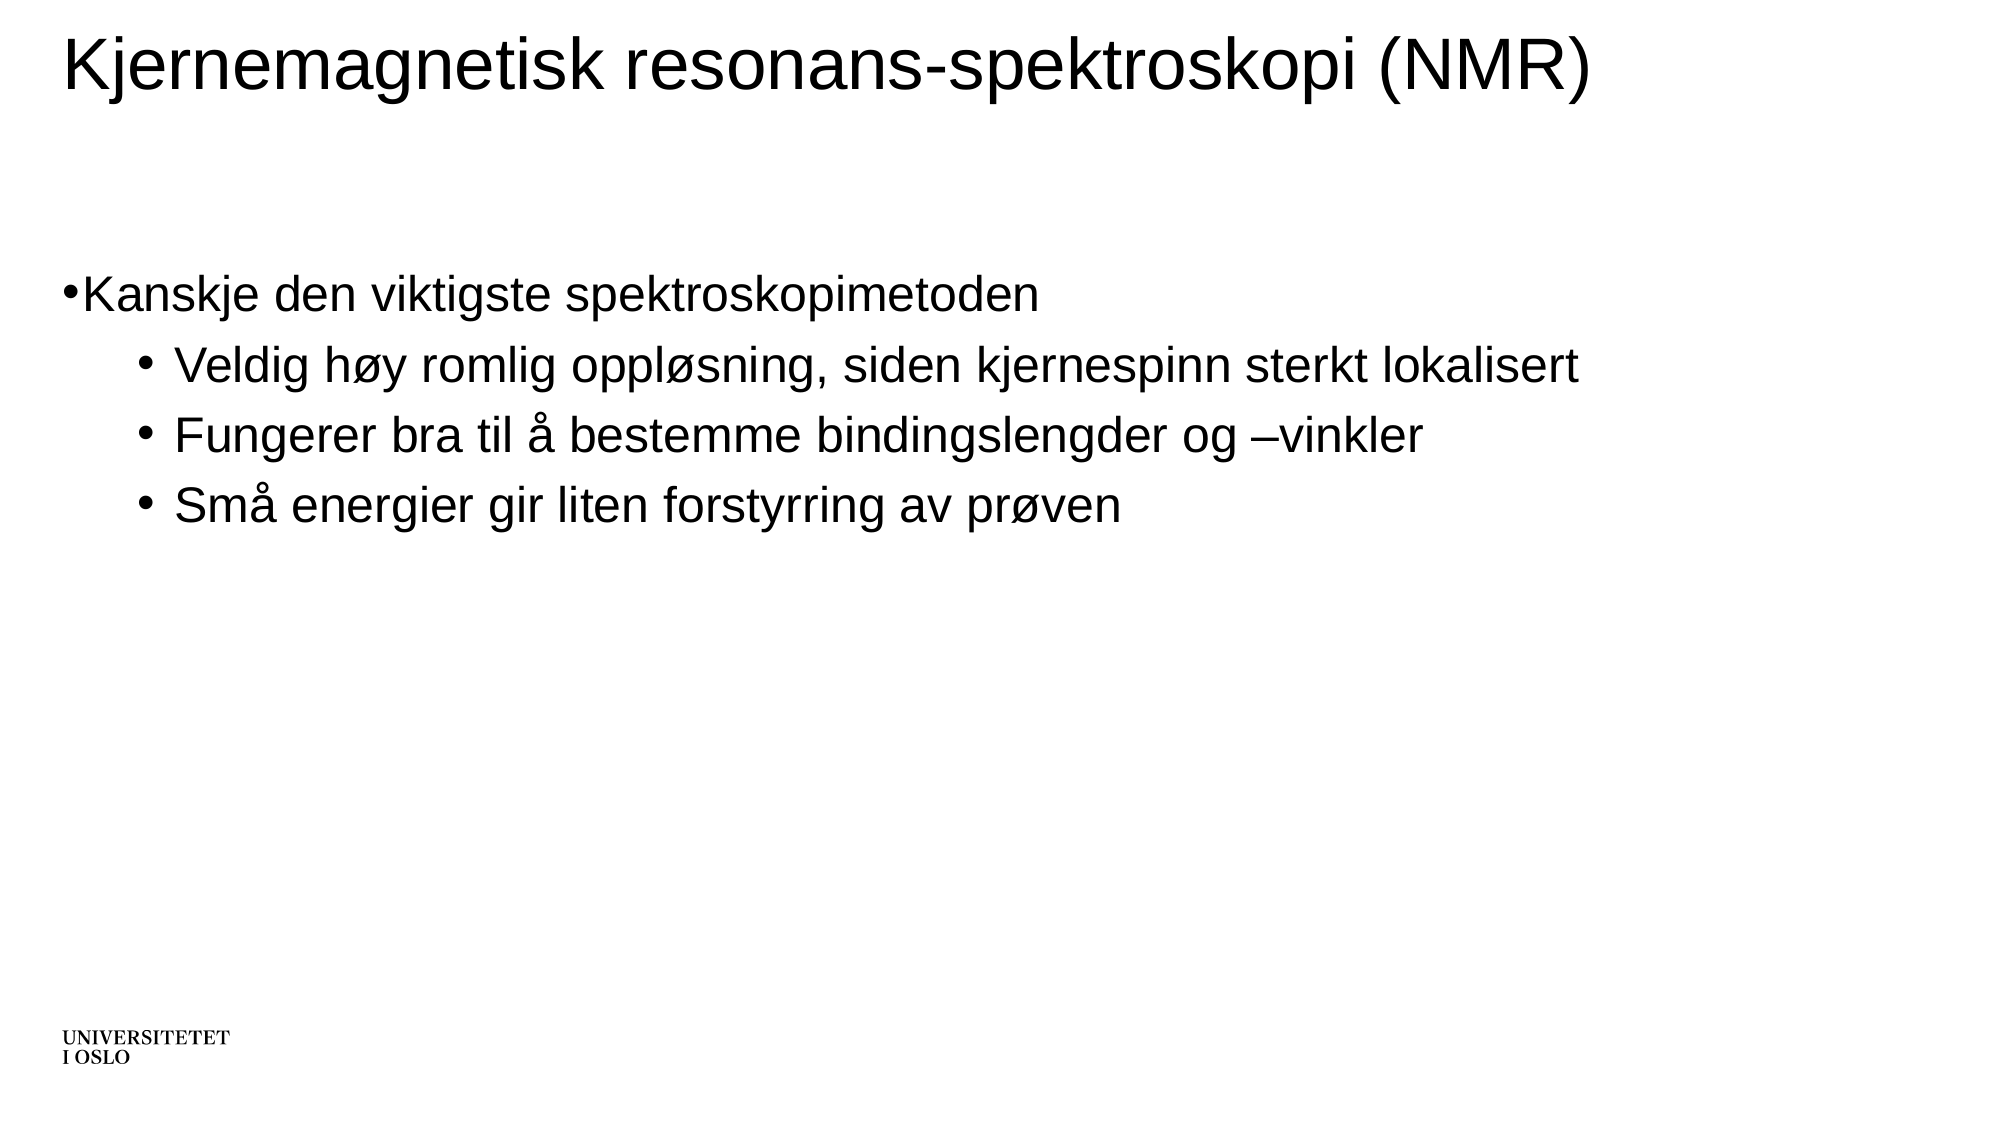

# Kjernemagnetisk resonans-spektroskopi (NMR)

Kanskje den viktigste spektroskopimetoden
Veldig høy romlig oppløsning, siden kjernespinn sterkt lokalisert
Fungerer bra til å bestemme bindingslengder og –vinkler
Små energier gir liten forstyrring av prøven